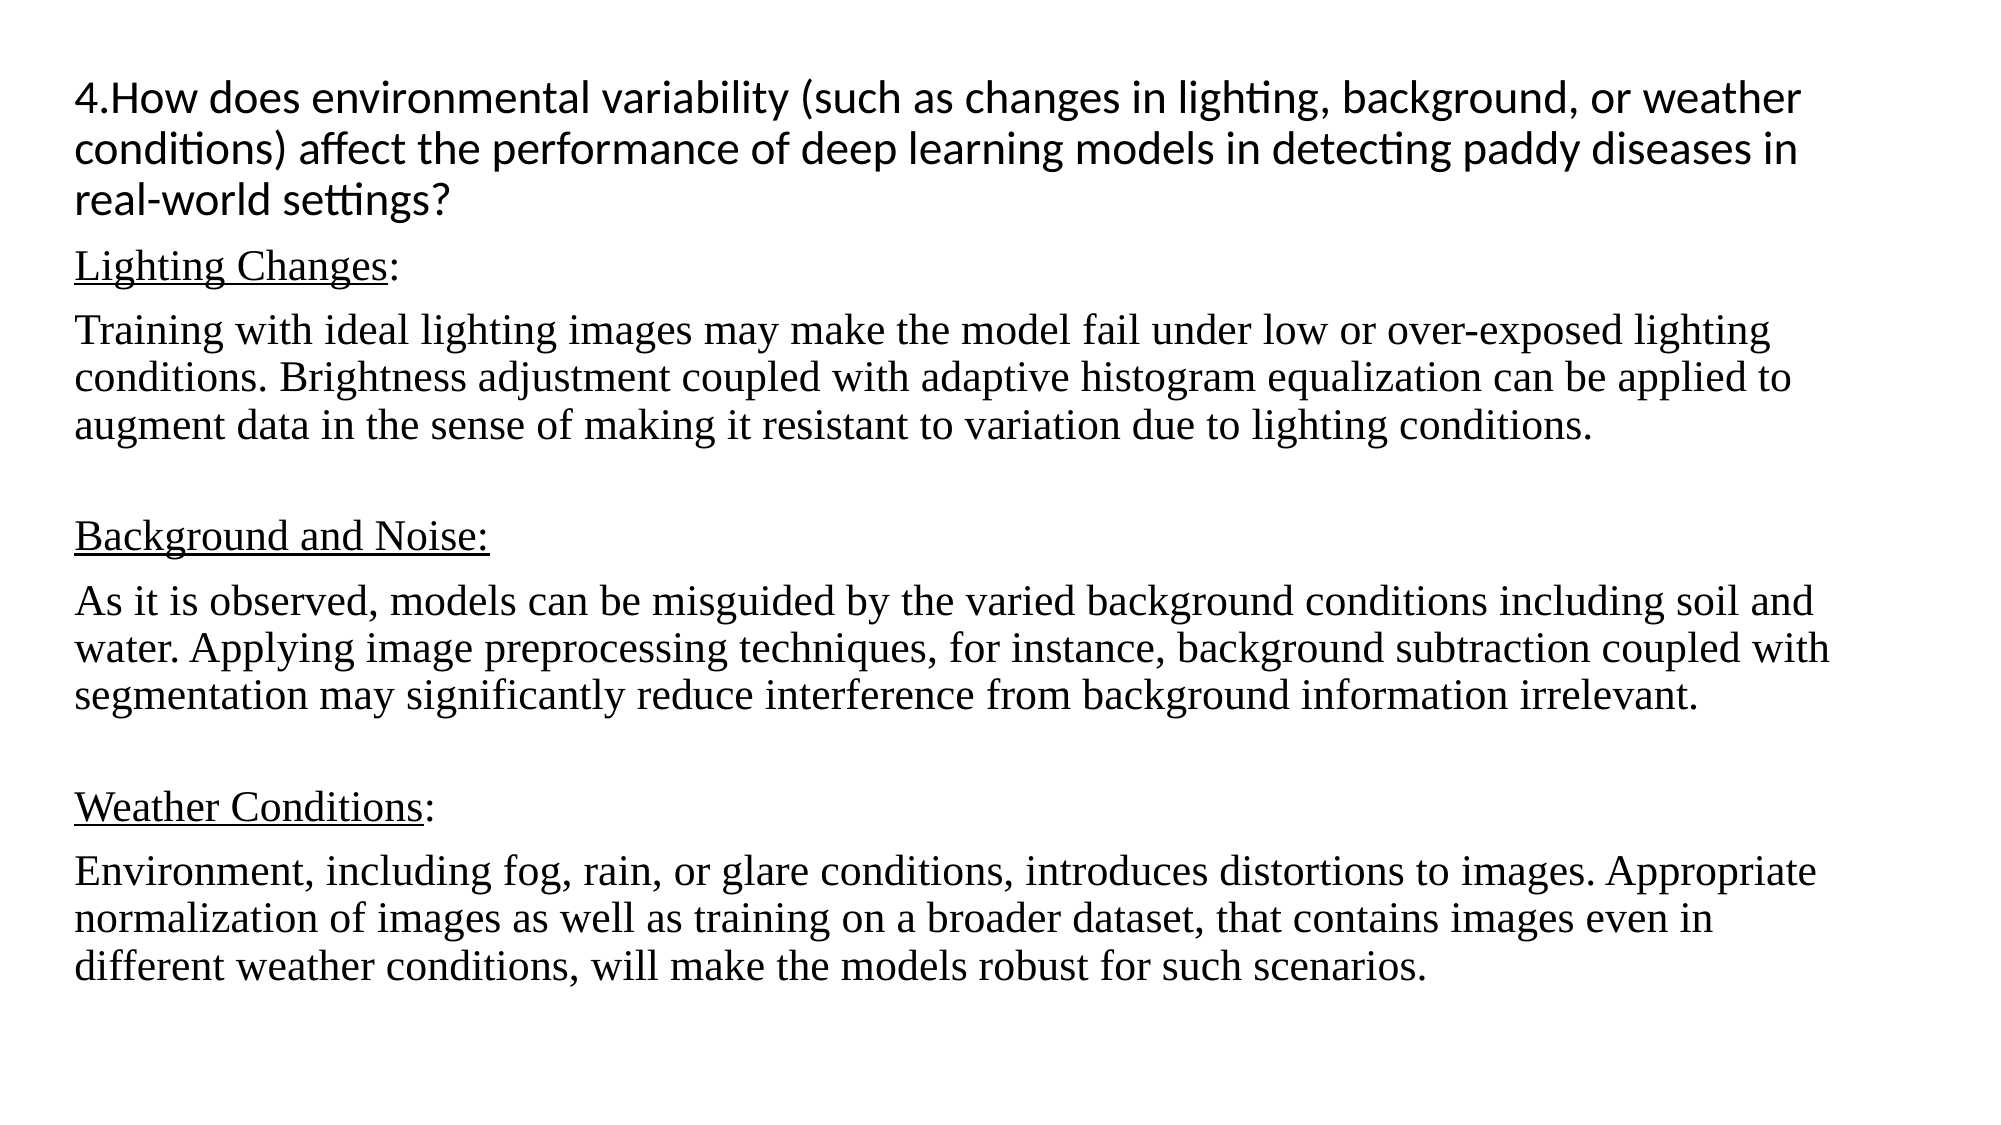

4.How does environmental variability (such as changes in lighting, background, or weather conditions) affect the performance of deep learning models in detecting paddy diseases in real-world settings?
Lighting Changes:
Training with ideal lighting images may make the model fail under low or over-exposed lighting conditions. Brightness adjustment coupled with adaptive histogram equalization can be applied to augment data in the sense of making it resistant to variation due to lighting conditions.
Background and Noise:
As it is observed, models can be misguided by the varied background conditions including soil and water. Applying image preprocessing techniques, for instance, background subtraction coupled with segmentation may significantly reduce interference from background information irrelevant.
Weather Conditions:
Environment, including fog, rain, or glare conditions, introduces distortions to images. Appropriate normalization of images as well as training on a broader dataset, that contains images even in different weather conditions, will make the models robust for such scenarios.